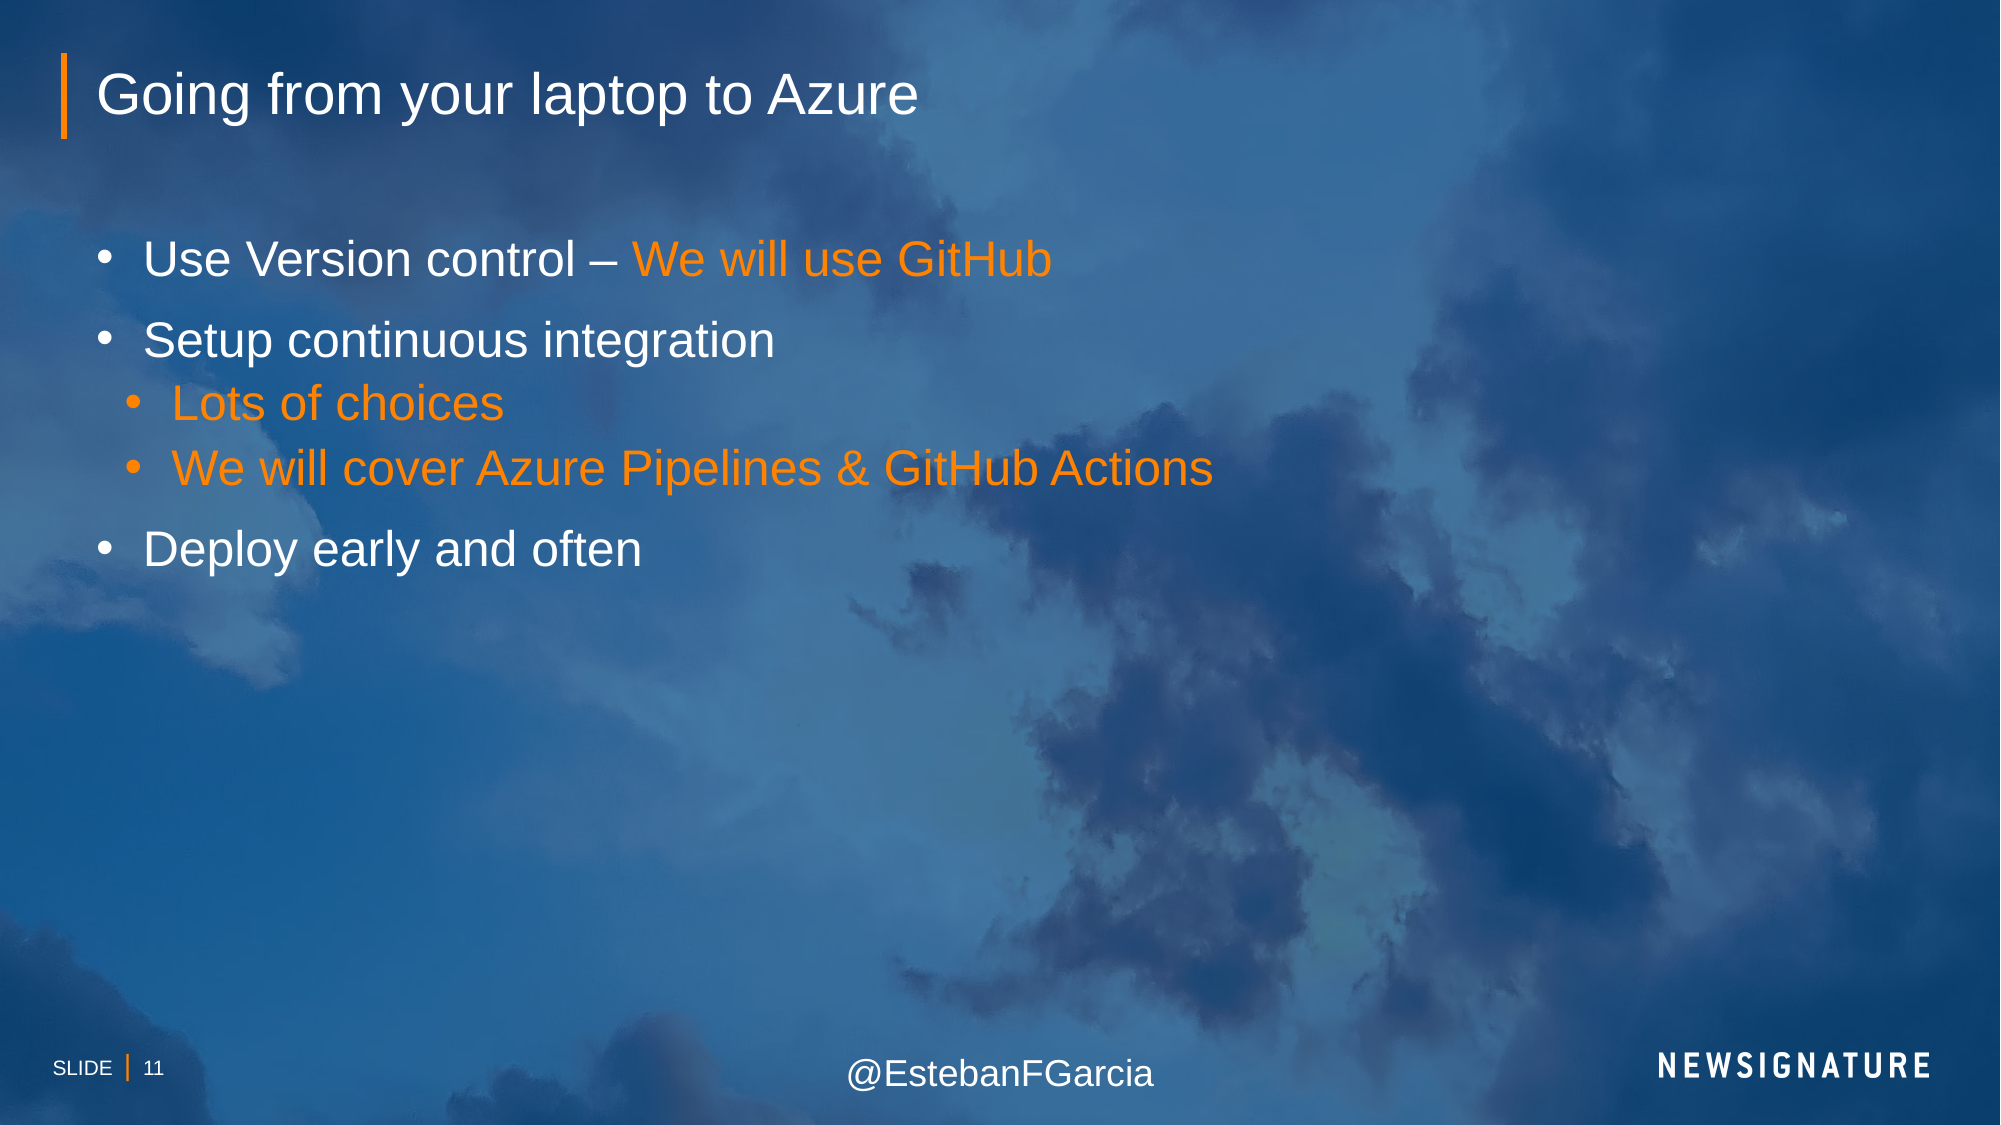

Going from your laptop to Azure
Use Version control – We will use GitHub
Setup continuous integration
Lots of choices
We will cover Azure Pipelines & GitHub Actions
Deploy early and often
@EstebanFGarcia